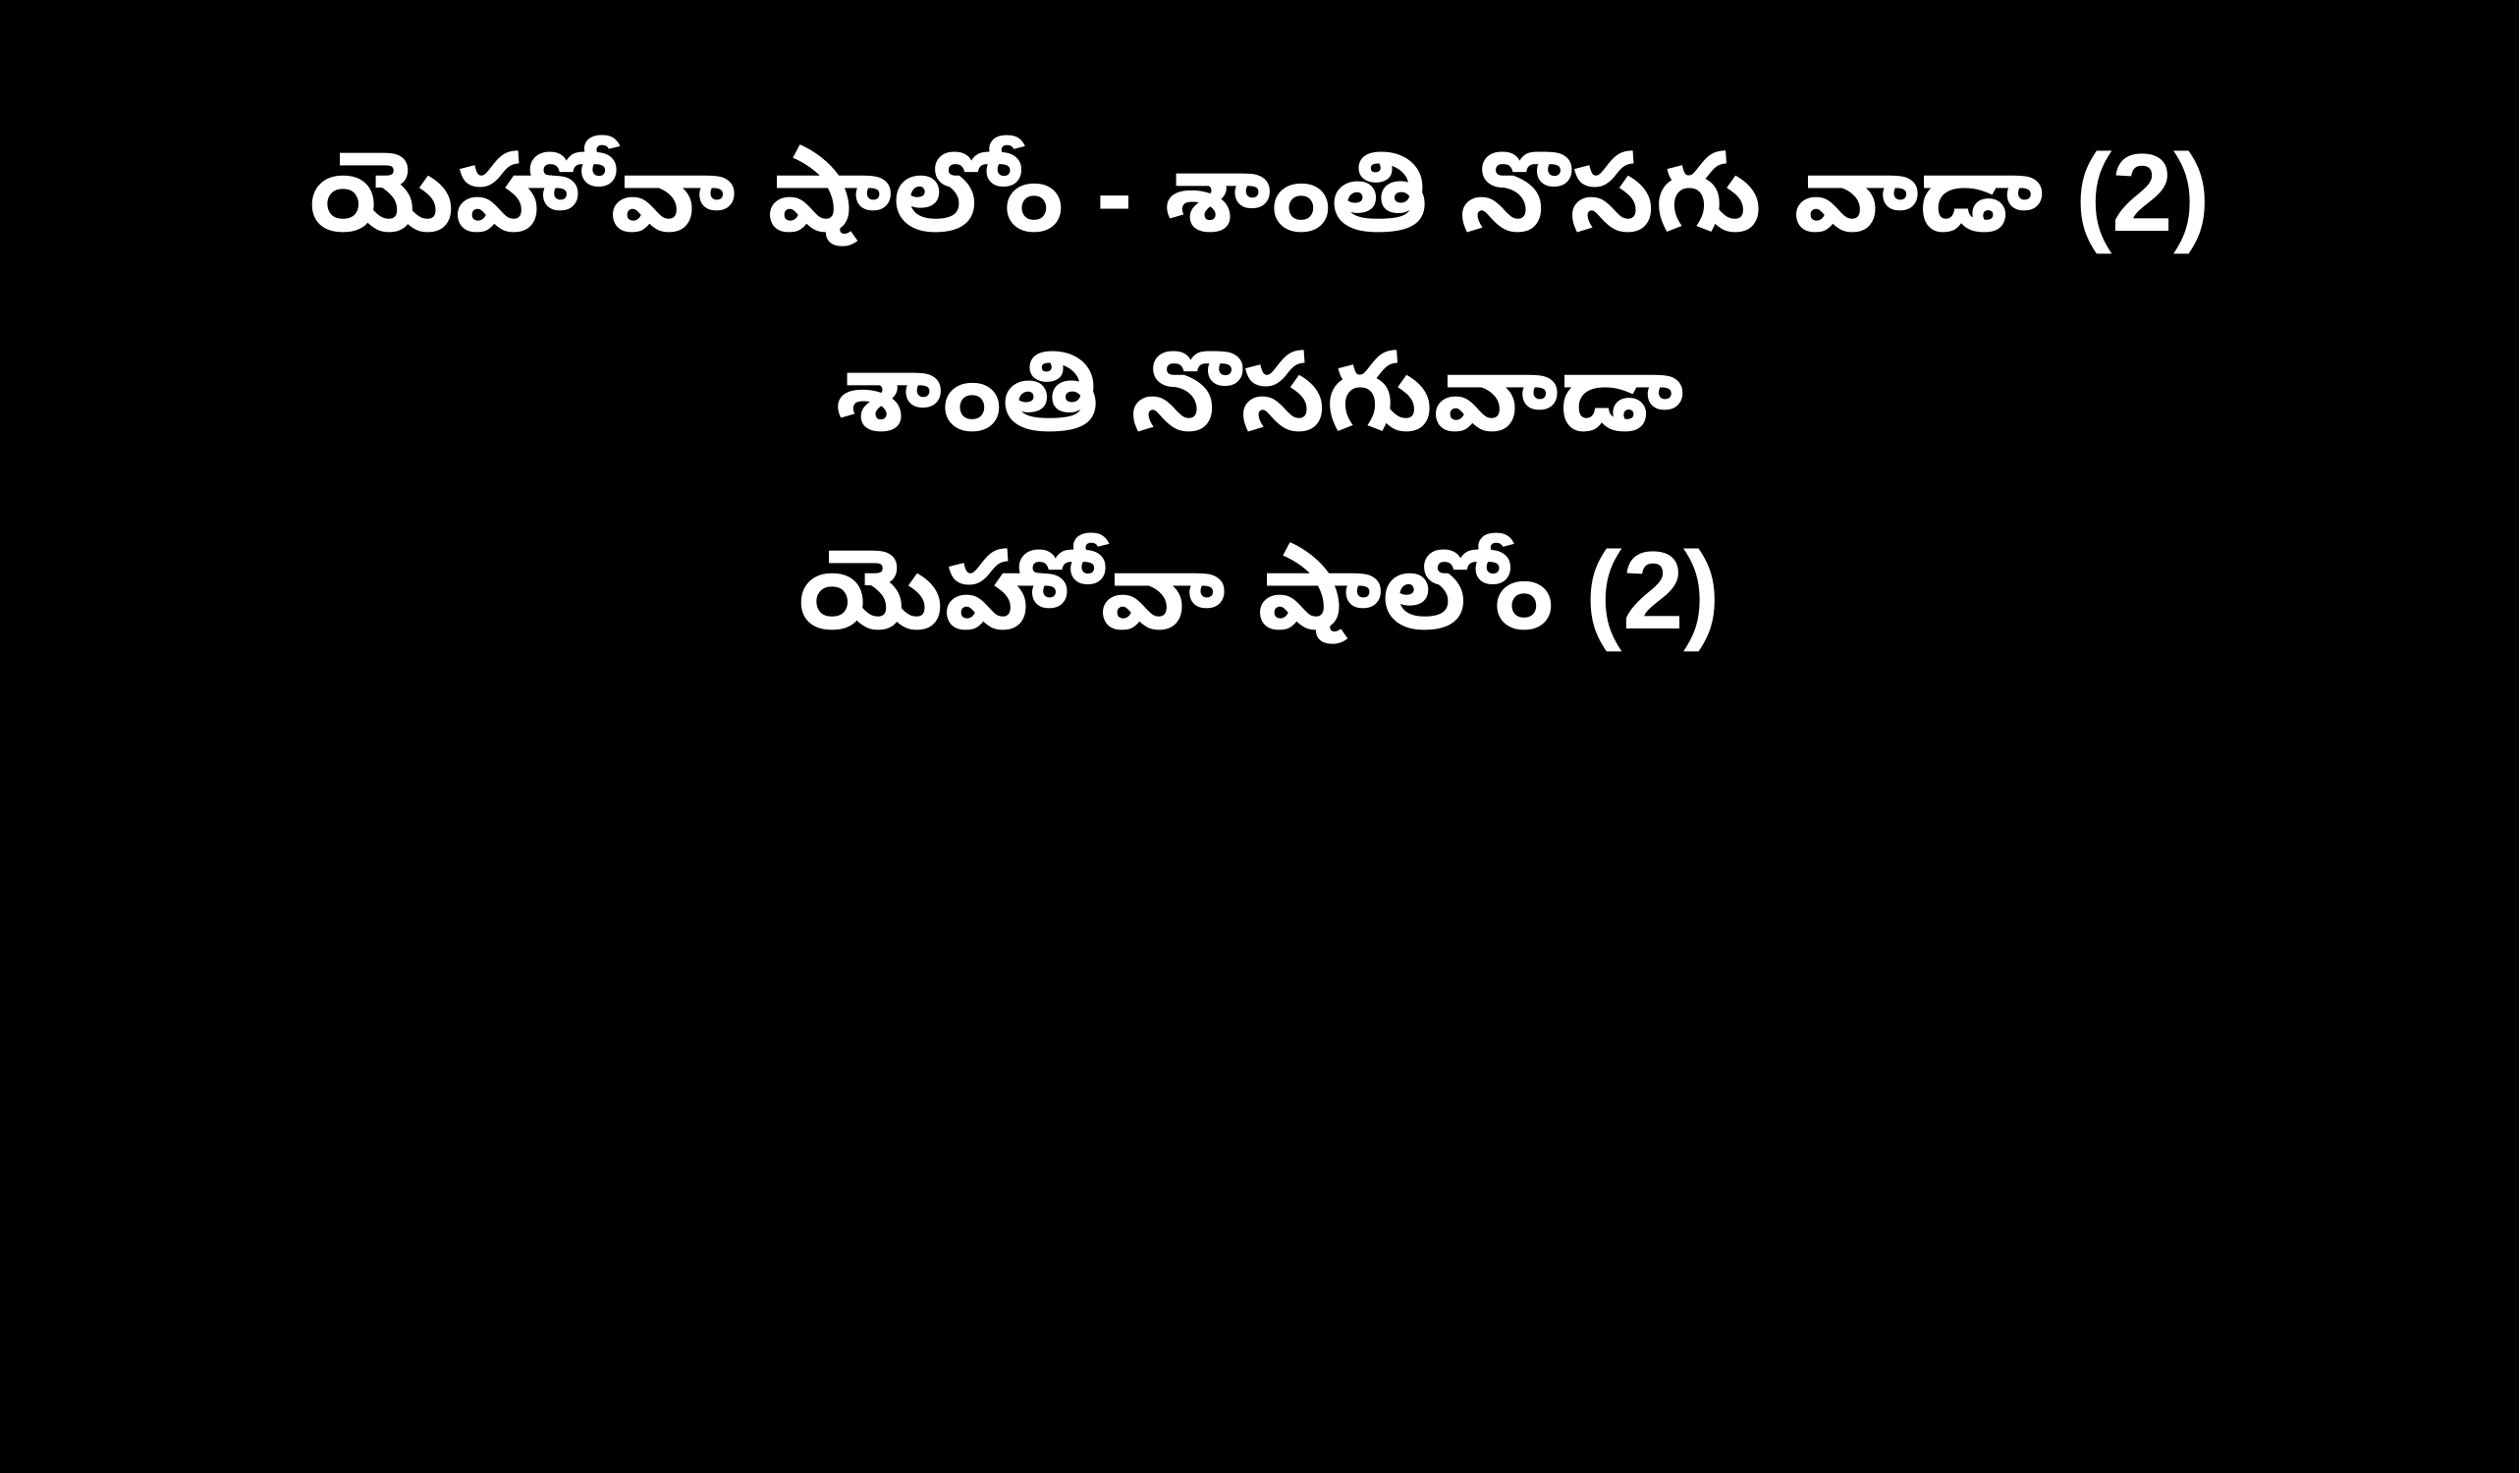

యెహోవా షాలోం - శాంతి నొసగు వాడా (2)
శాంతి నొసగువాడా
యెహోవా షాలోం (2)